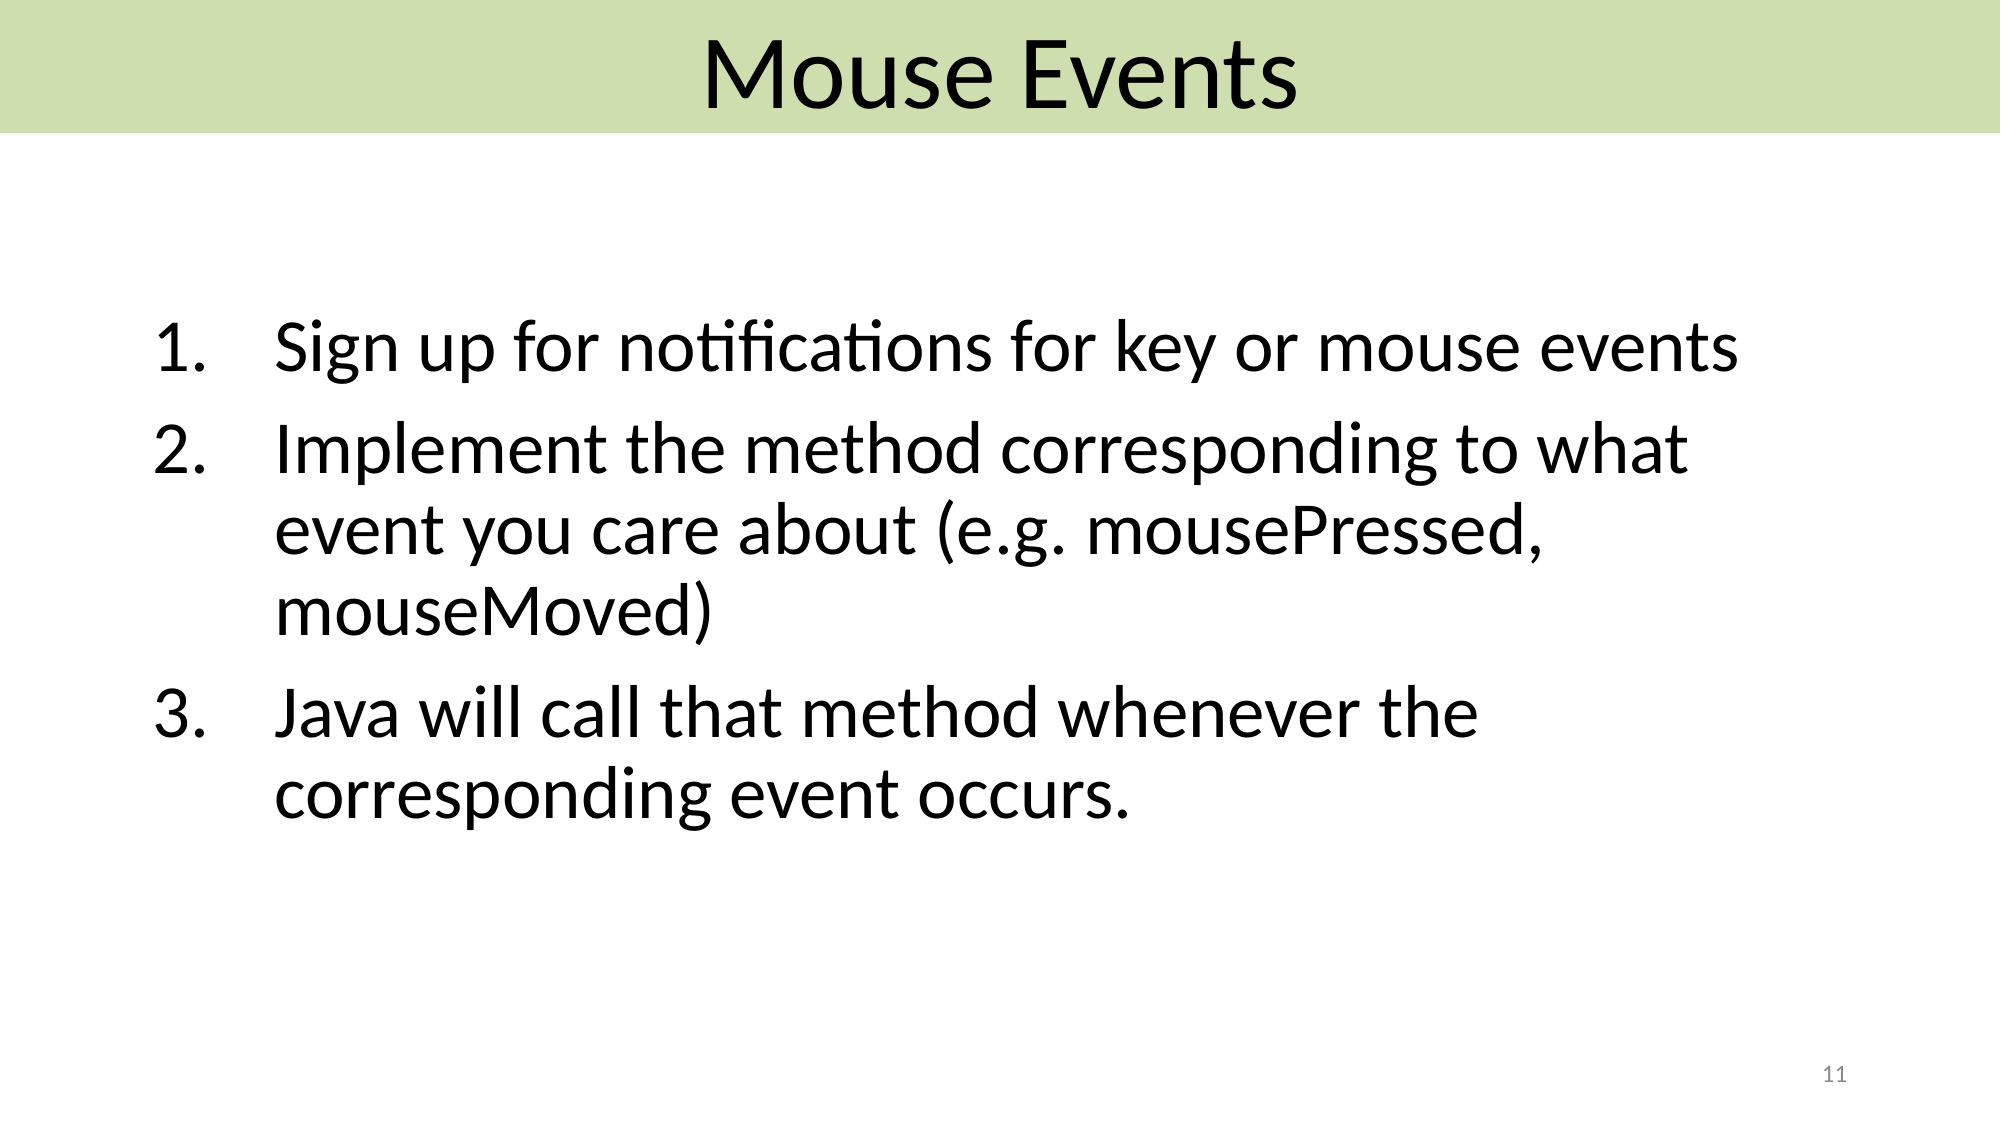

Mouse Events
#
Sign up for notifications for key or mouse events
Implement the method corresponding to what event you care about (e.g. mousePressed, mouseMoved)
Java will call that method whenever the corresponding event occurs.
11